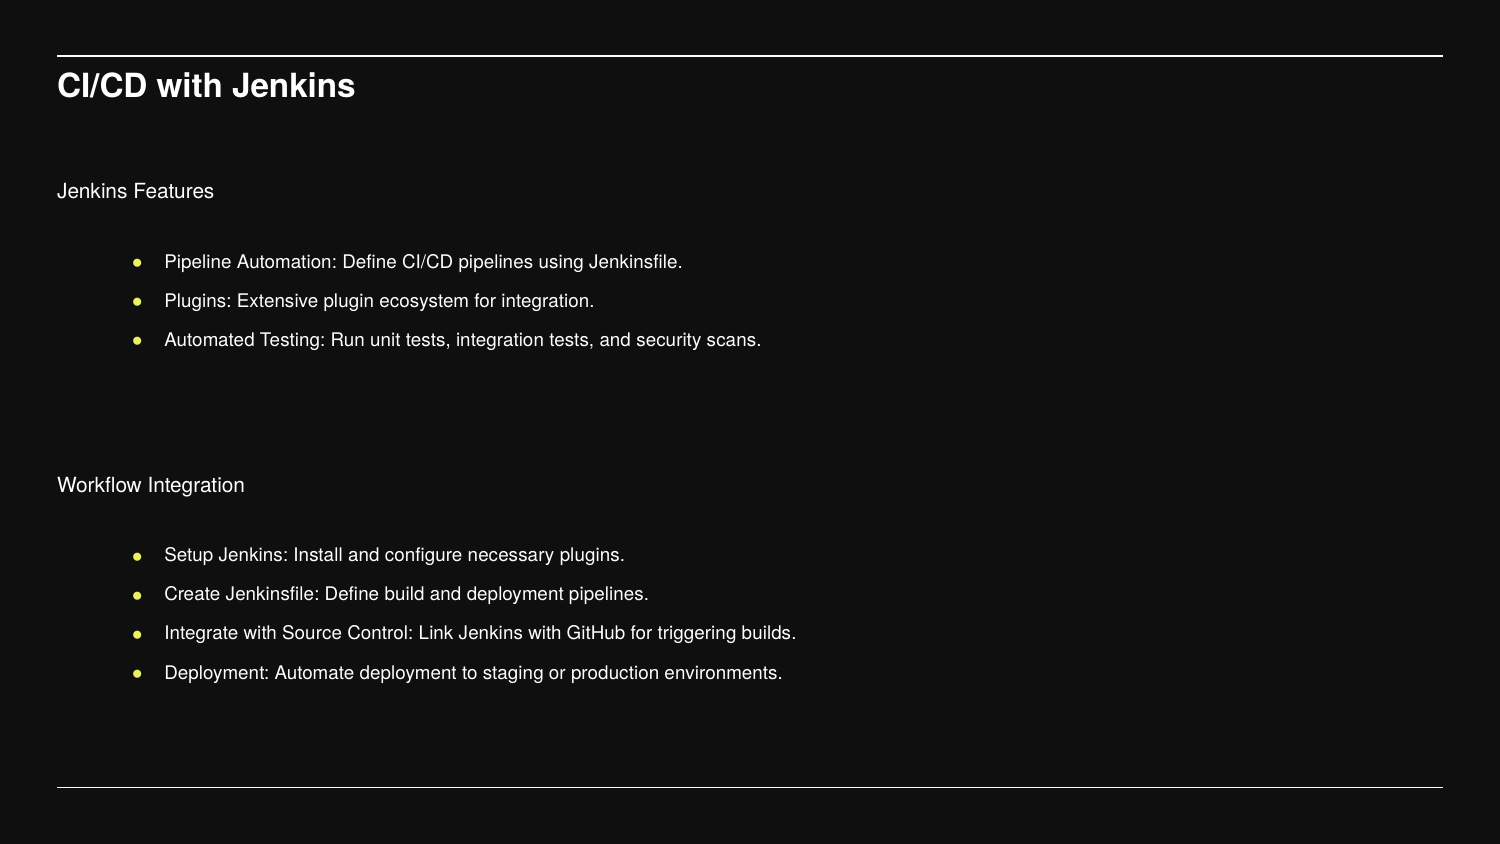

# CI/CD with Jenkins
Jenkins Features
Pipeline Automation: Define CI/CD pipelines using Jenkinsfile.
Plugins: Extensive plugin ecosystem for integration.
Automated Testing: Run unit tests, integration tests, and security scans.
Workflow Integration
Setup Jenkins: Install and configure necessary plugins.
Create Jenkinsfile: Define build and deployment pipelines.
Integrate with Source Control: Link Jenkins with GitHub for triggering builds.
Deployment: Automate deployment to staging or production environments.